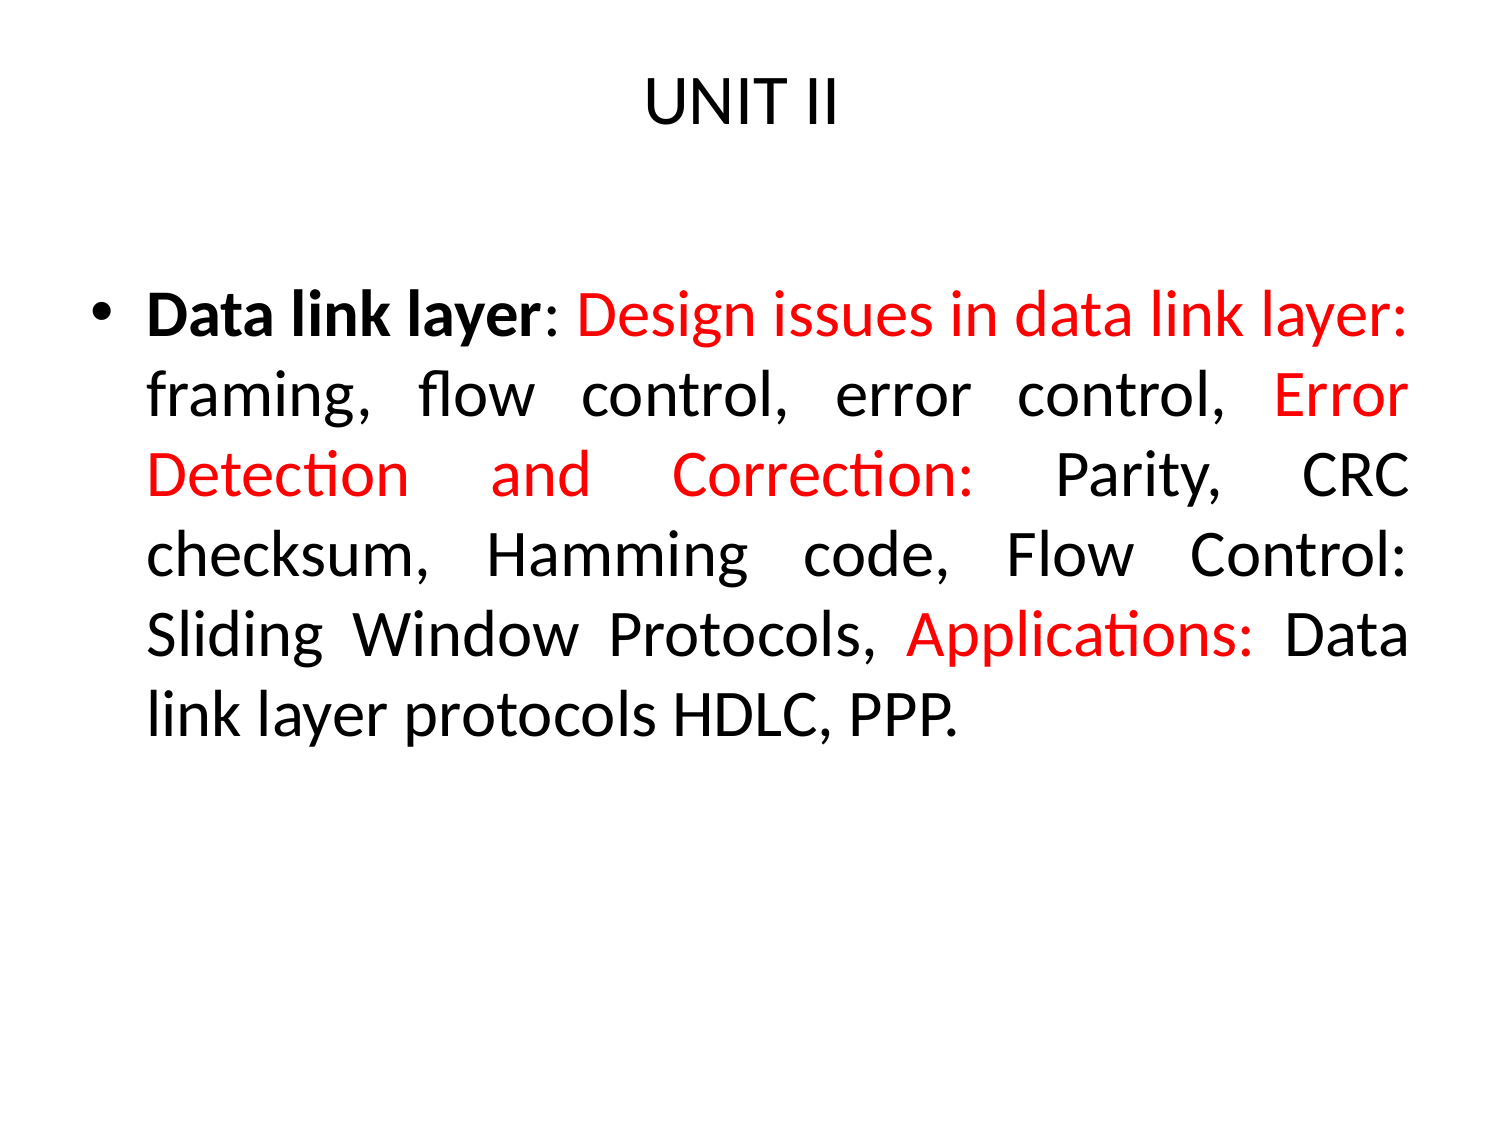

# UNIT II
Data link layer: Design issues in data link layer: framing, flow control, error control, Error Detection and Correction: Parity, CRC checksum, Hamming code, Flow Control: Sliding Window Protocols, Applications: Data link layer protocols HDLC, PPP.